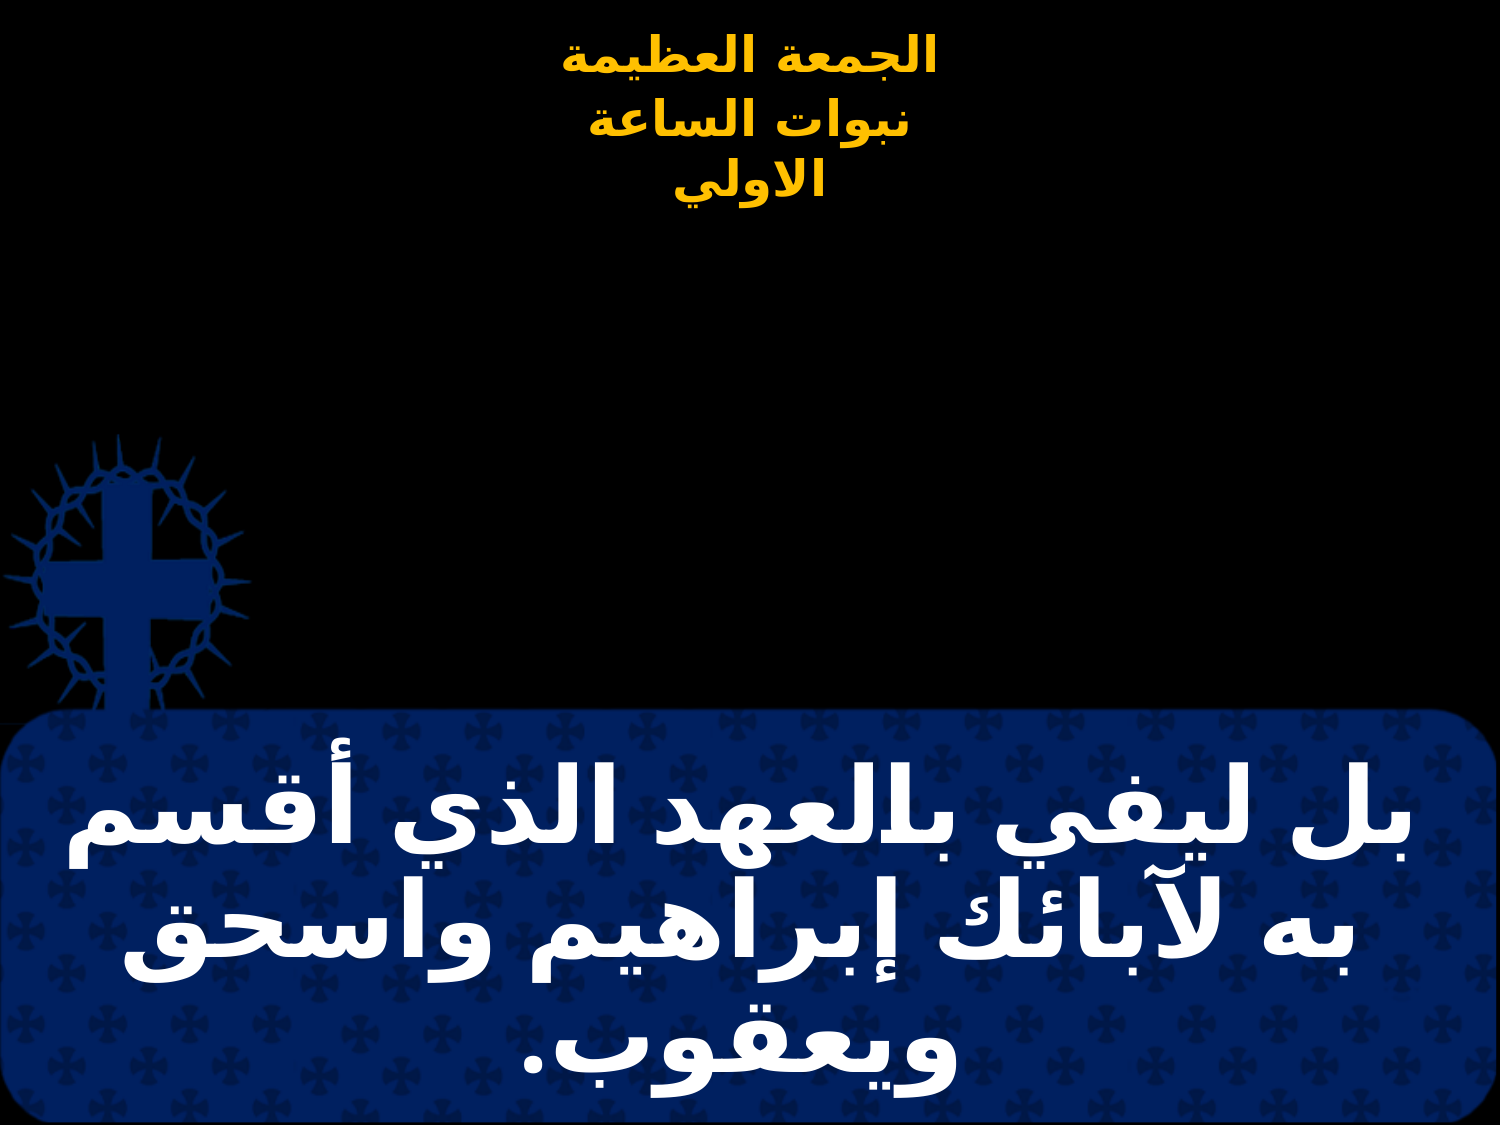

# بل ليفي بالعهد الذي أقسم به لآبائك إبراهيم واسحق ويعقوب.